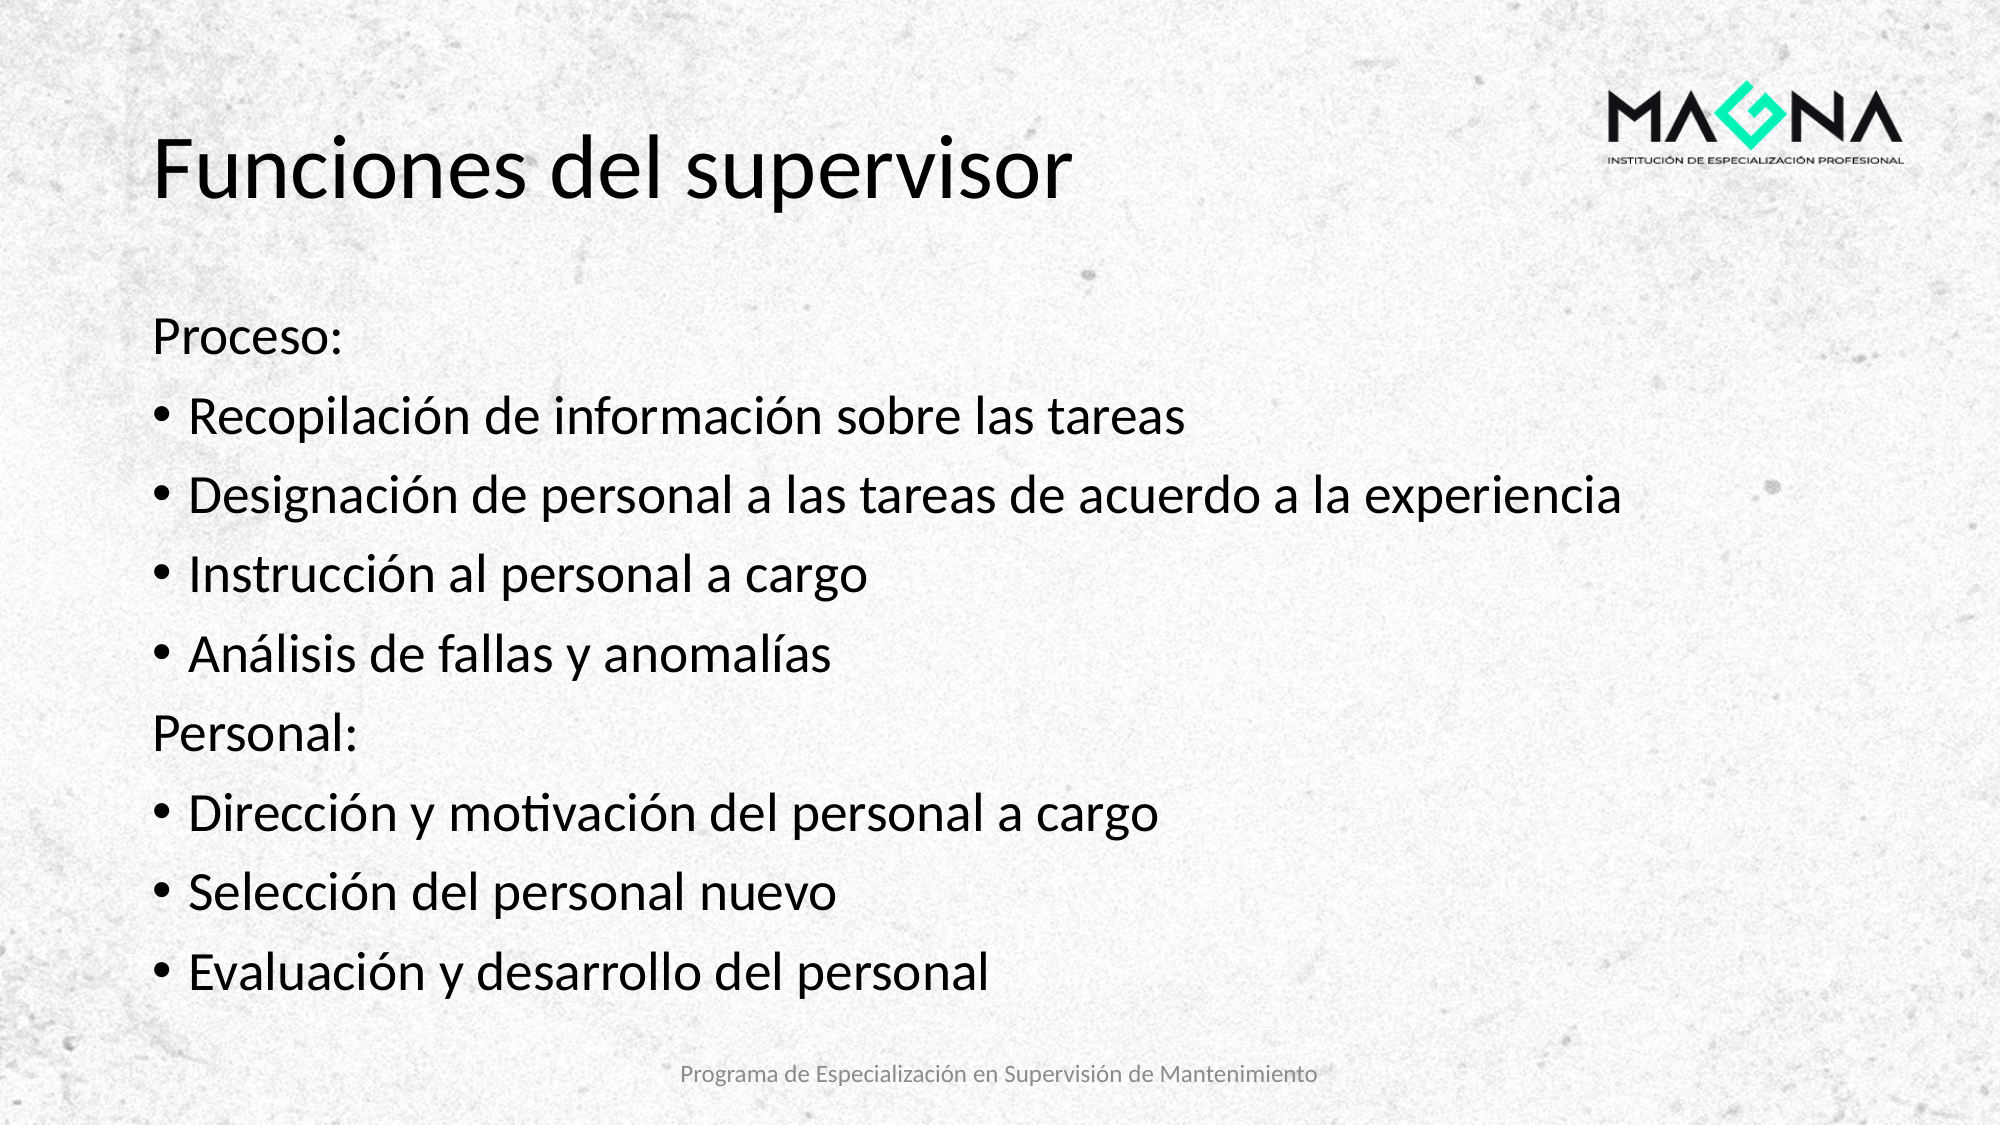

# Funciones del supervisor
Proceso:
Recopilación de información sobre las tareas
Designación de personal a las tareas de acuerdo a la experiencia
Instrucción al personal a cargo
Análisis de fallas y anomalías
Personal:
Dirección y motivación del personal a cargo
Selección del personal nuevo
Evaluación y desarrollo del personal